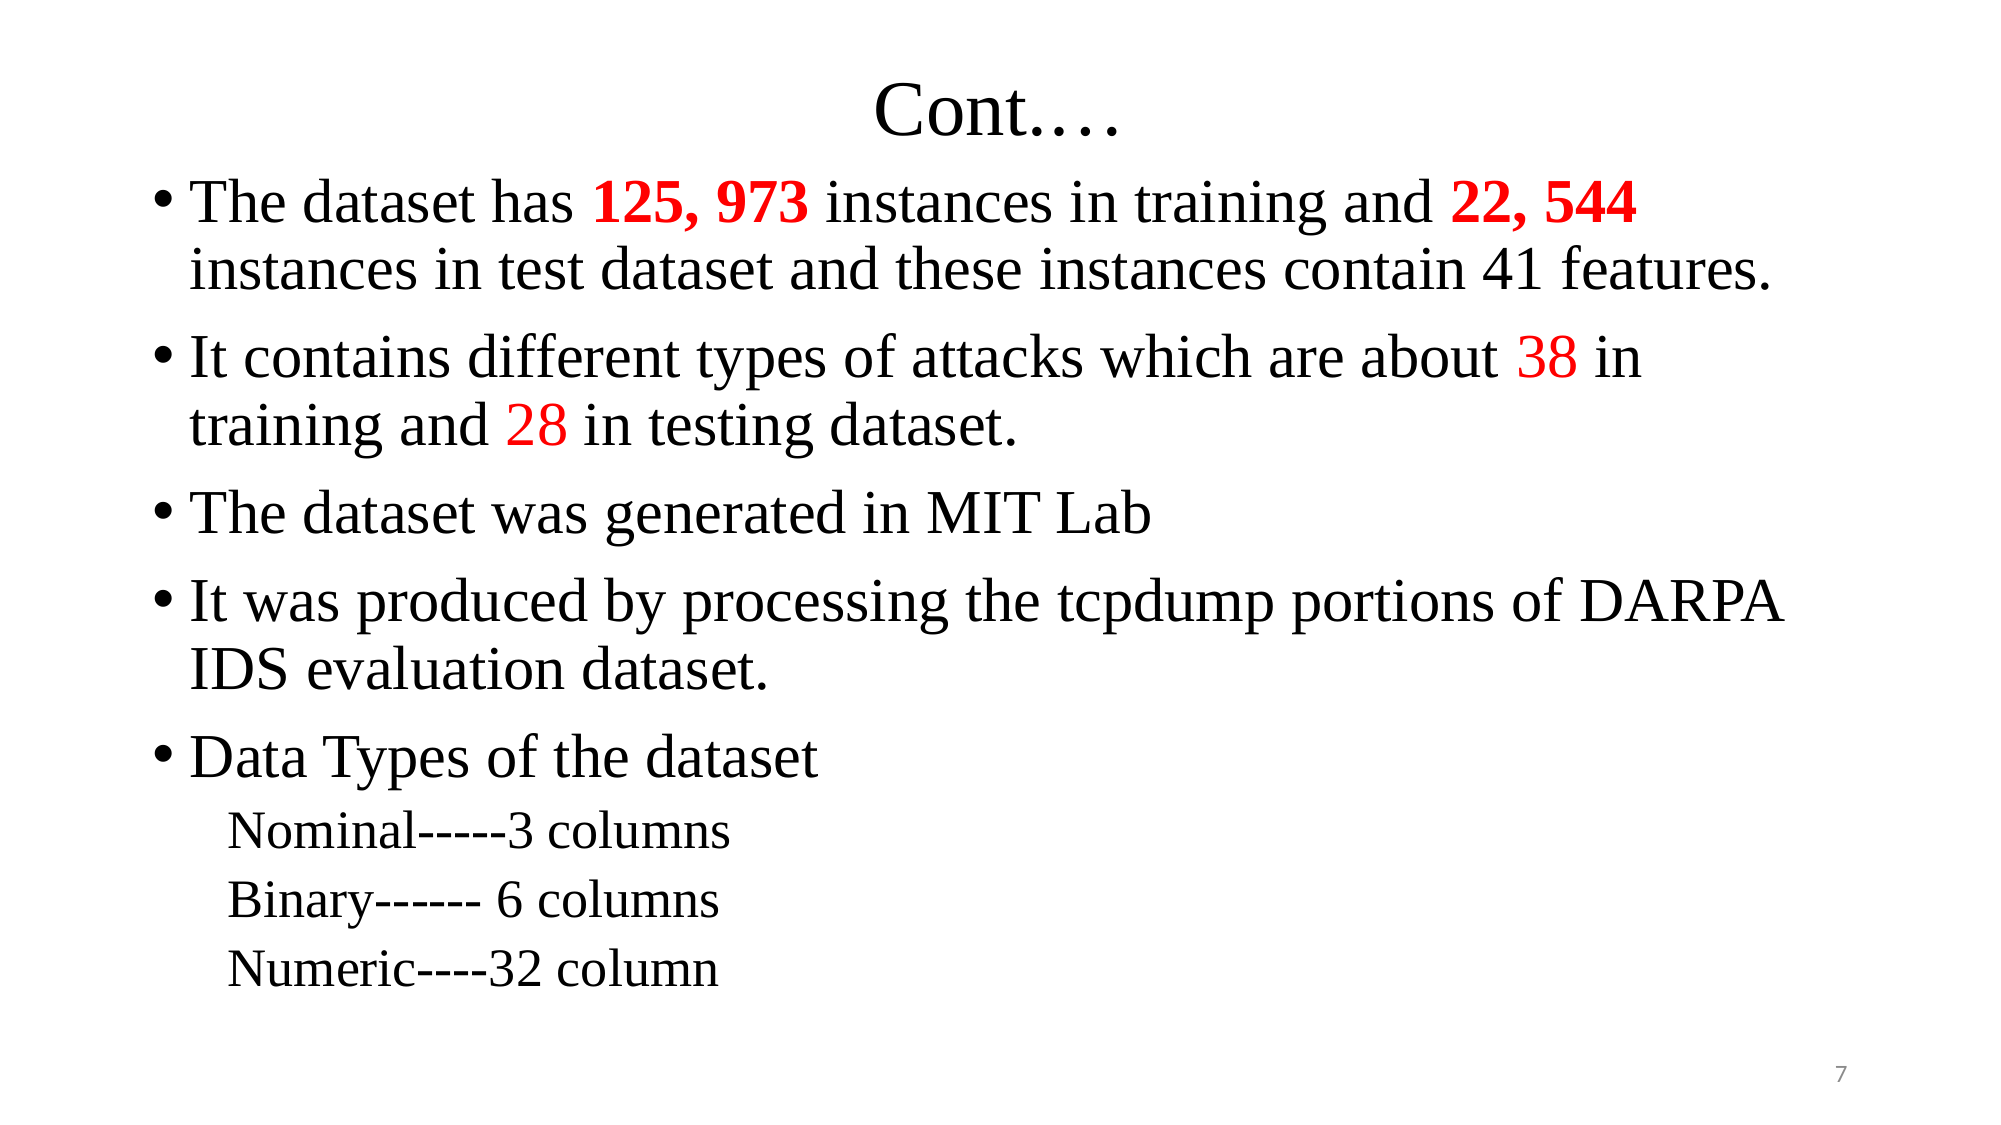

# Cont.…
The dataset has 125, 973 instances in training and 22, 544 instances in test dataset and these instances contain 41 features.
It contains different types of attacks which are about 38 in training and 28 in testing dataset.
The dataset was generated in MIT Lab
It was produced by processing the tcpdump portions of DARPA IDS evaluation dataset.
Data Types of the dataset
Nominal-----3 columns
Binary------ 6 columns
Numeric----32 column
7